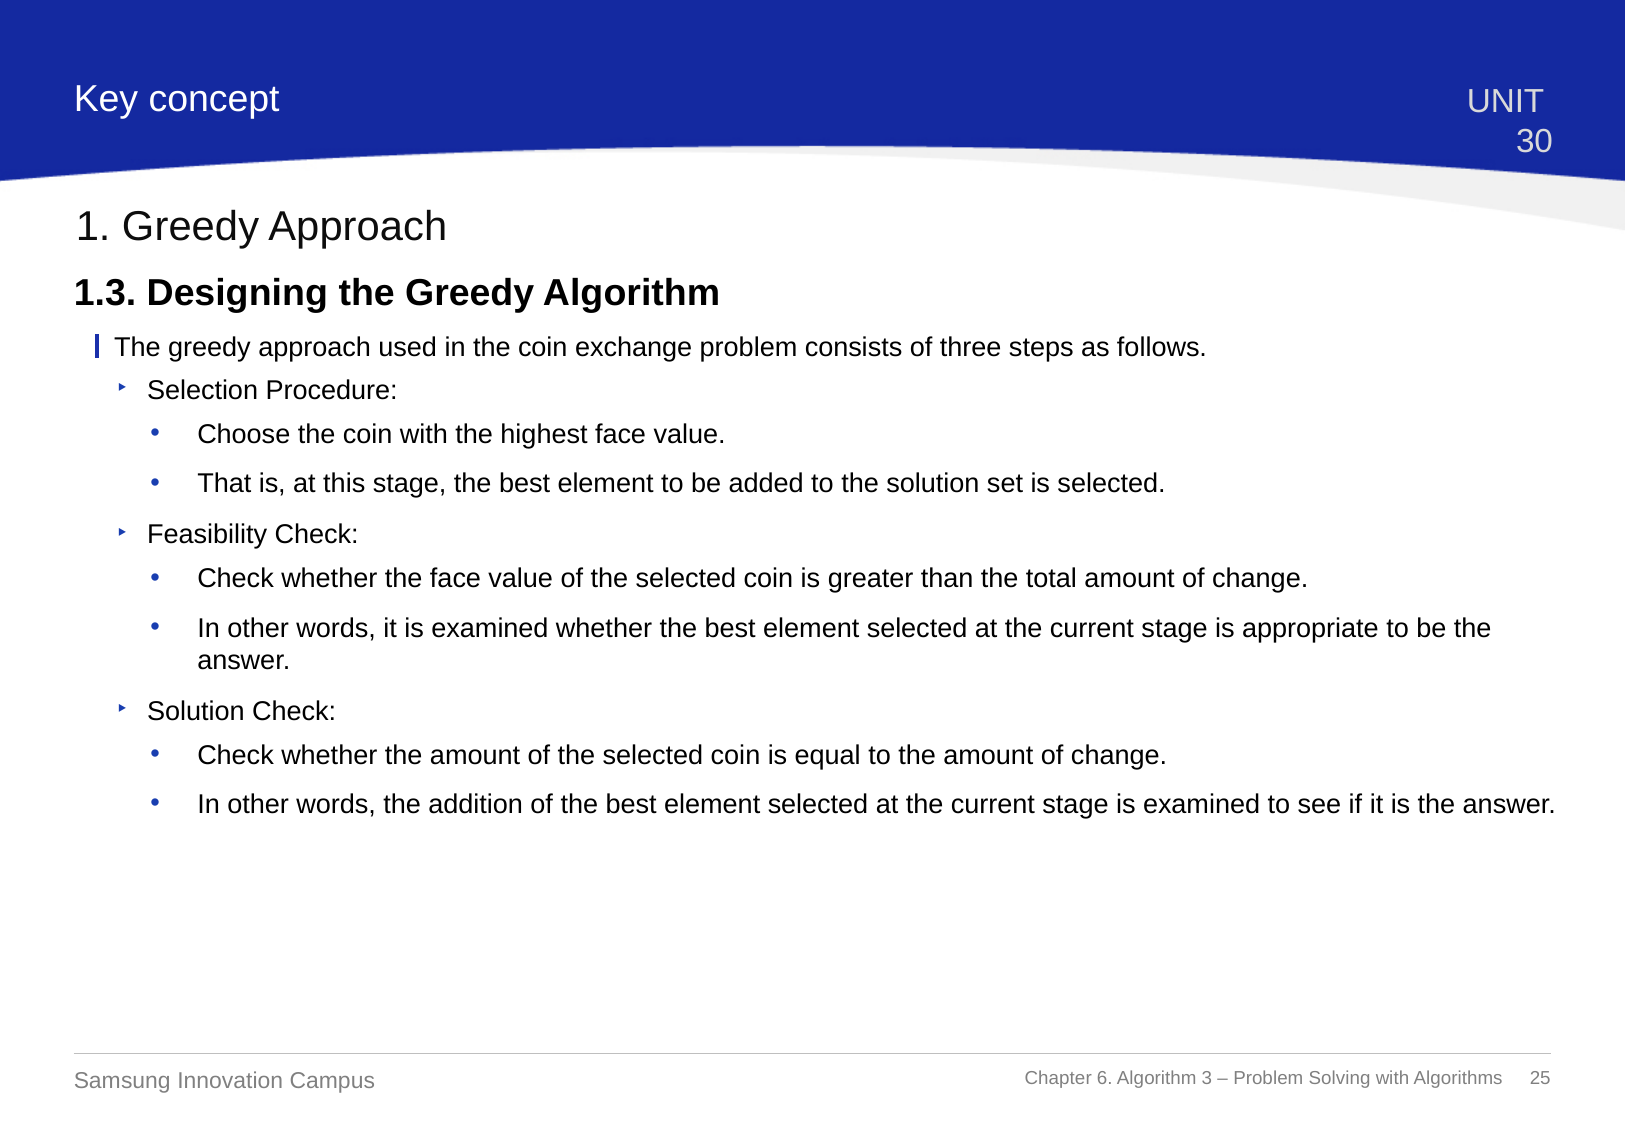

Key concept
UNIT  30
1. Greedy Approach
1.3. Designing the Greedy Algorithm
The greedy approach used in the coin exchange problem consists of three steps as follows.
Selection Procedure:
Choose the coin with the highest face value.
That is, at this stage, the best element to be added to the solution set is selected.
Feasibility Check:
Check whether the face value of the selected coin is greater than the total amount of change.
In other words, it is examined whether the best element selected at the current stage is appropriate to be the answer.
Solution Check:
Check whether the amount of the selected coin is equal to the amount of change.
In other words, the addition of the best element selected at the current stage is examined to see if it is the answer.